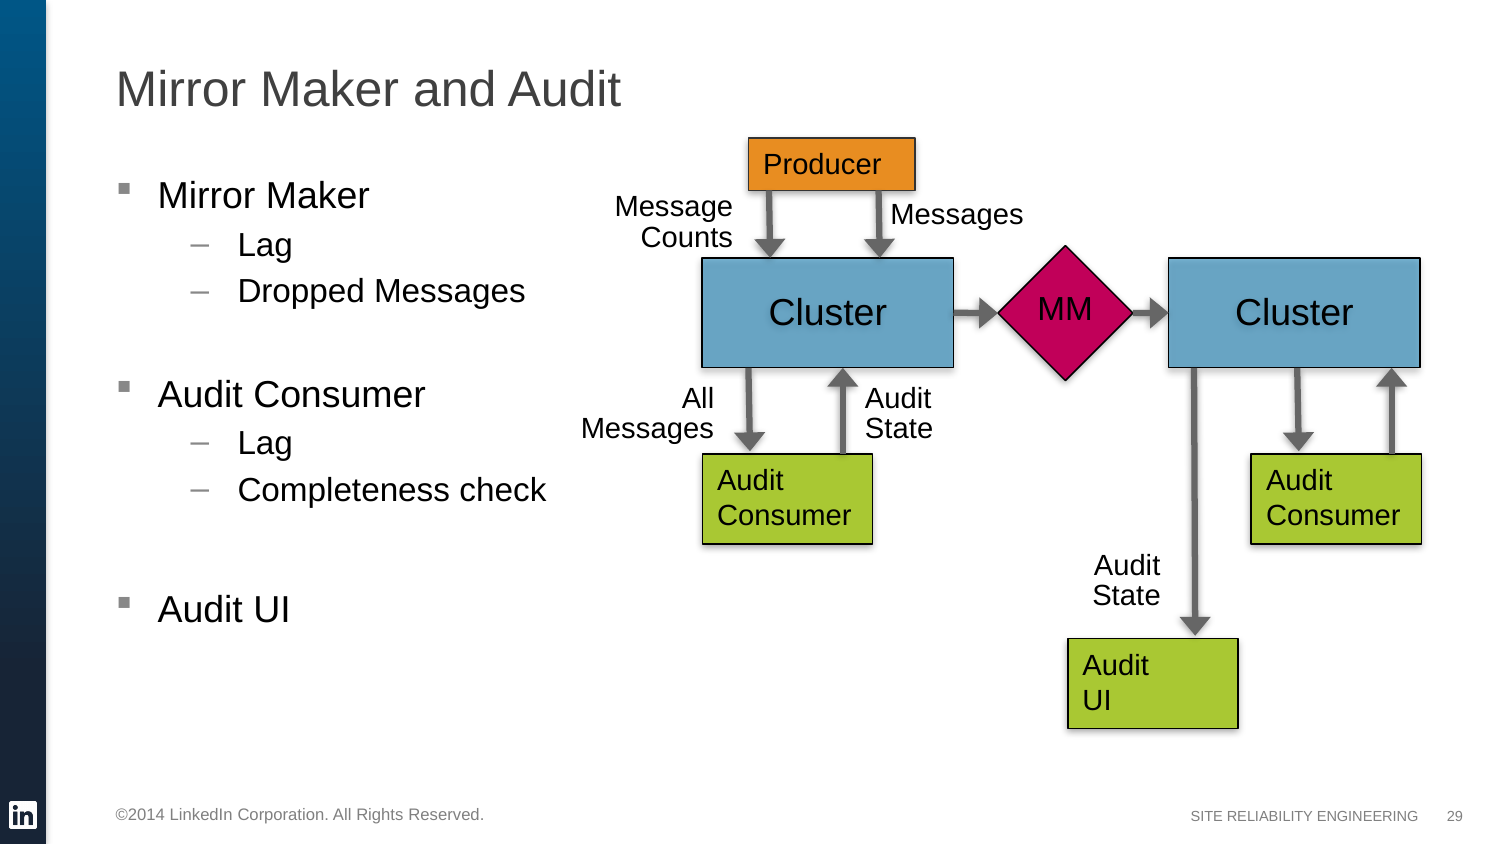

# Mirror Maker and Audit
Producer
Mirror Maker
Lag
Dropped Messages

Audit Consumer
Lag
Completeness check

Audit UI
Message
Counts
Messages
MM
Cluster
Cluster
All
Messages
Audit
State
Audit
Consumer
Audit
Consumer
Audit
State
Audit
UI
29